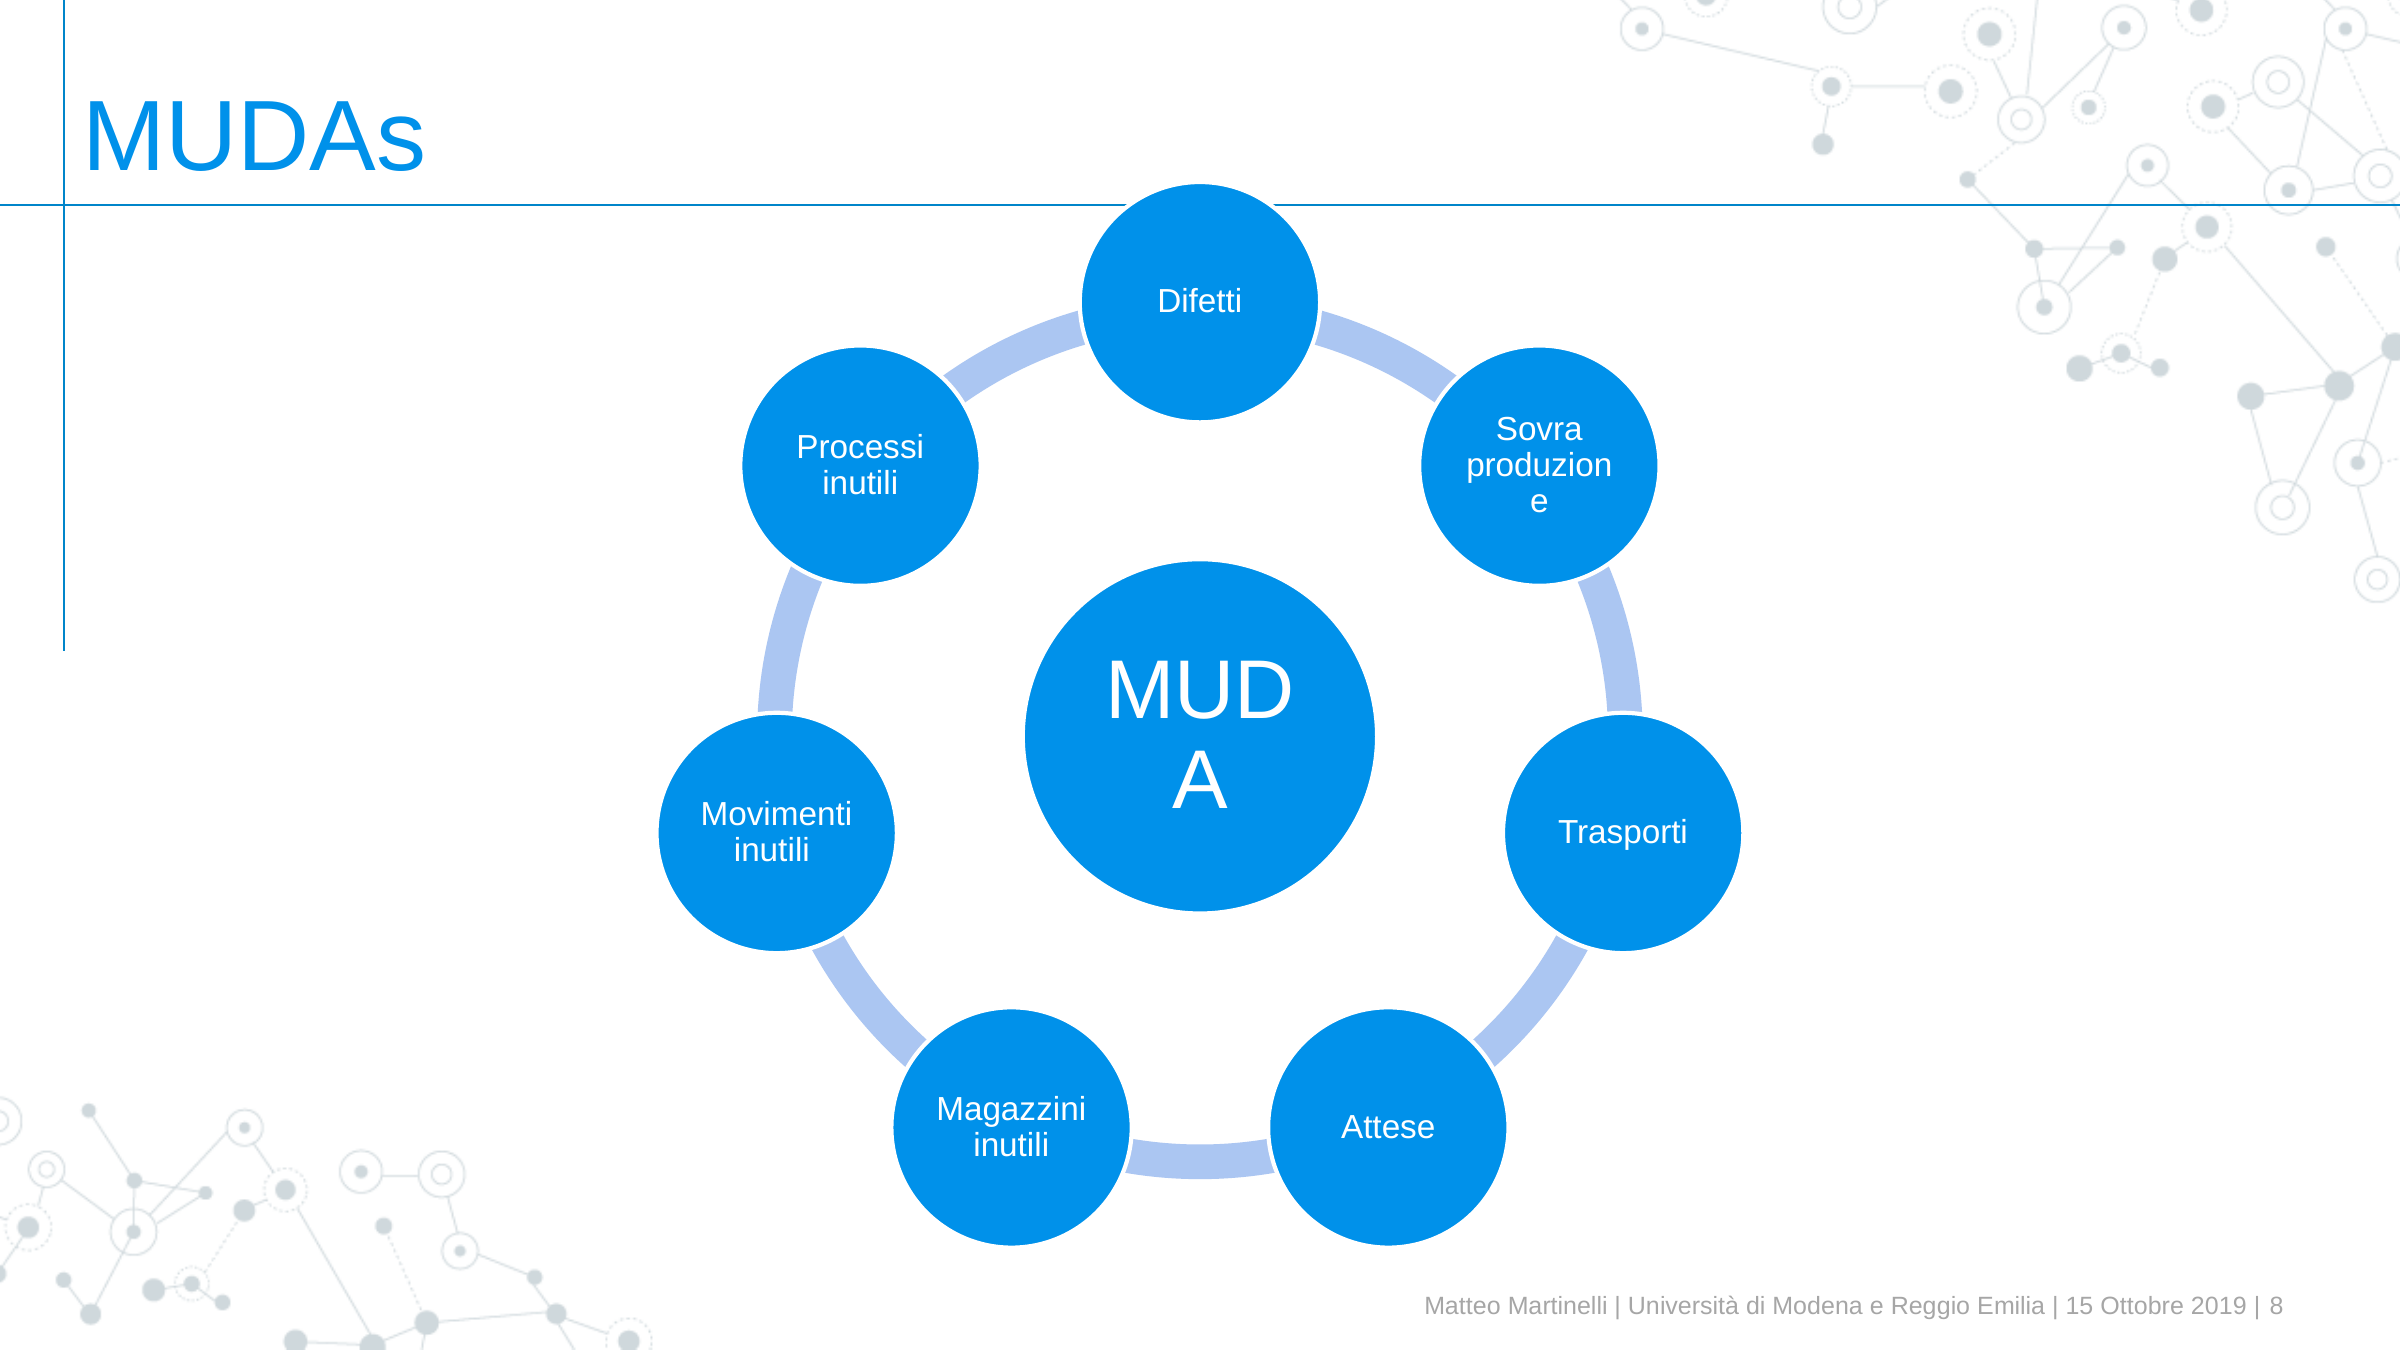

# MUDAs
MUDA
Difetti
Sovra produzione
Trasporti
Attese
Magazzini inutili
Movimenti inutili
Processi inutili